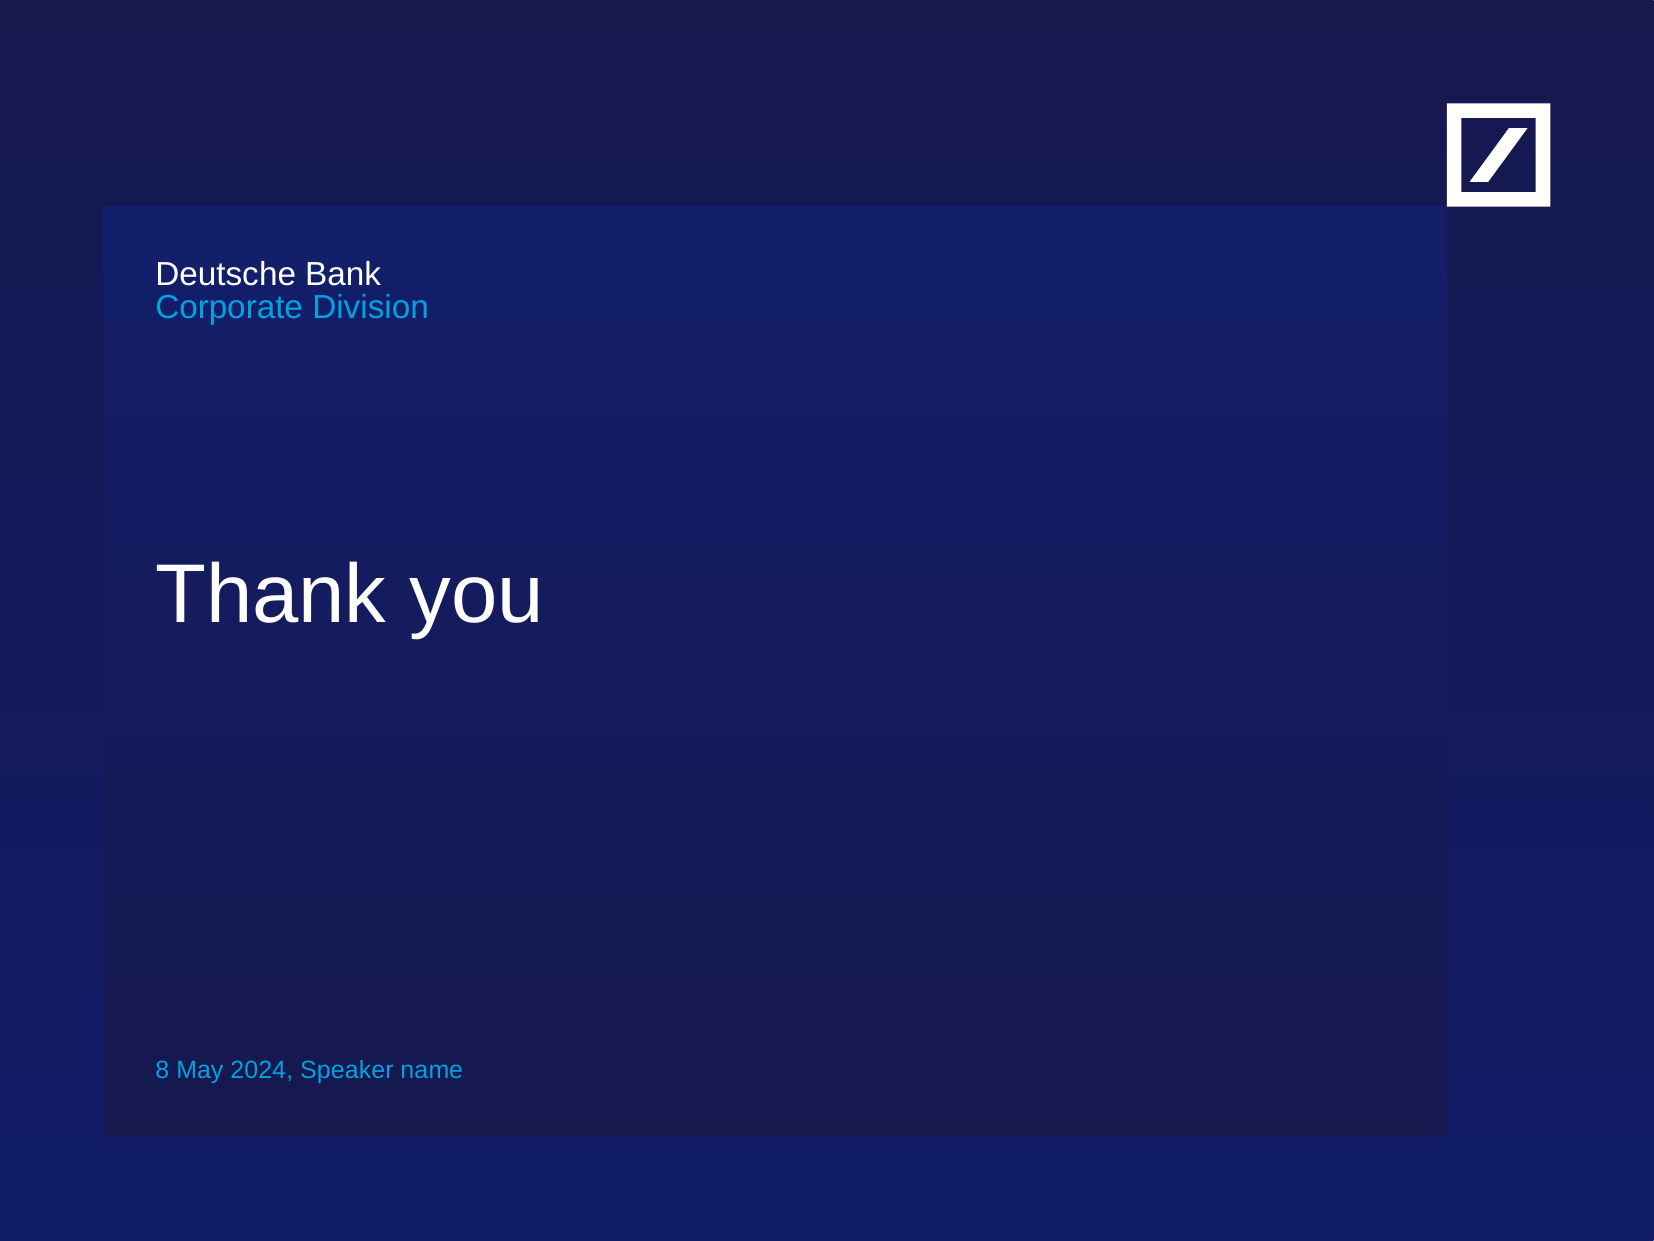

Thank you
8 May 2024, Speaker name